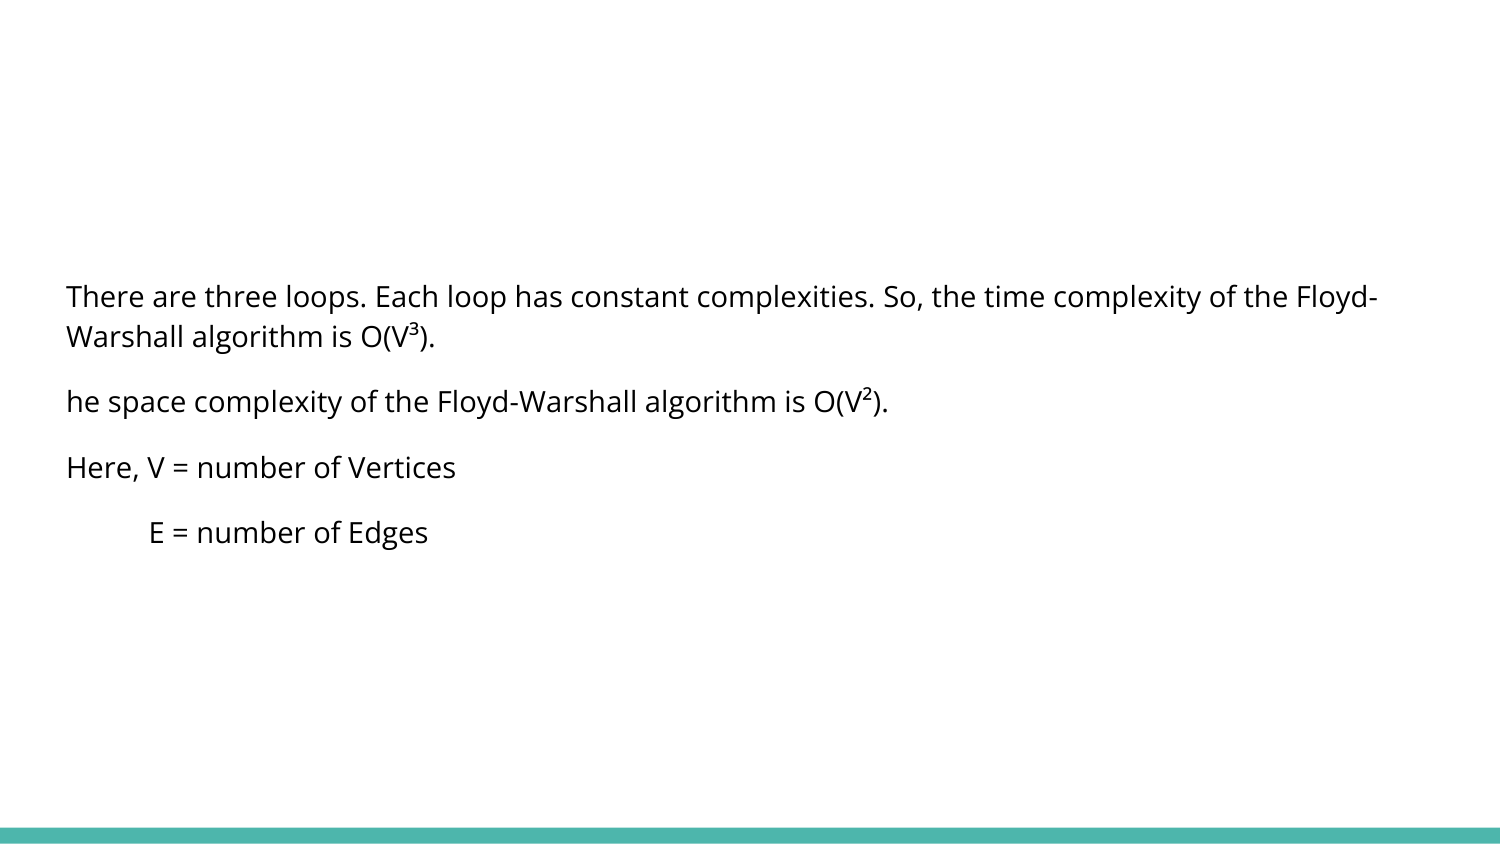

There are three loops. Each loop has constant complexities. So, the time complexity of the Floyd-Warshall algorithm is O(V³).
he space complexity of the Floyd-Warshall algorithm is O(V²).
Here, V = number of Vertices
           E = number of Edges